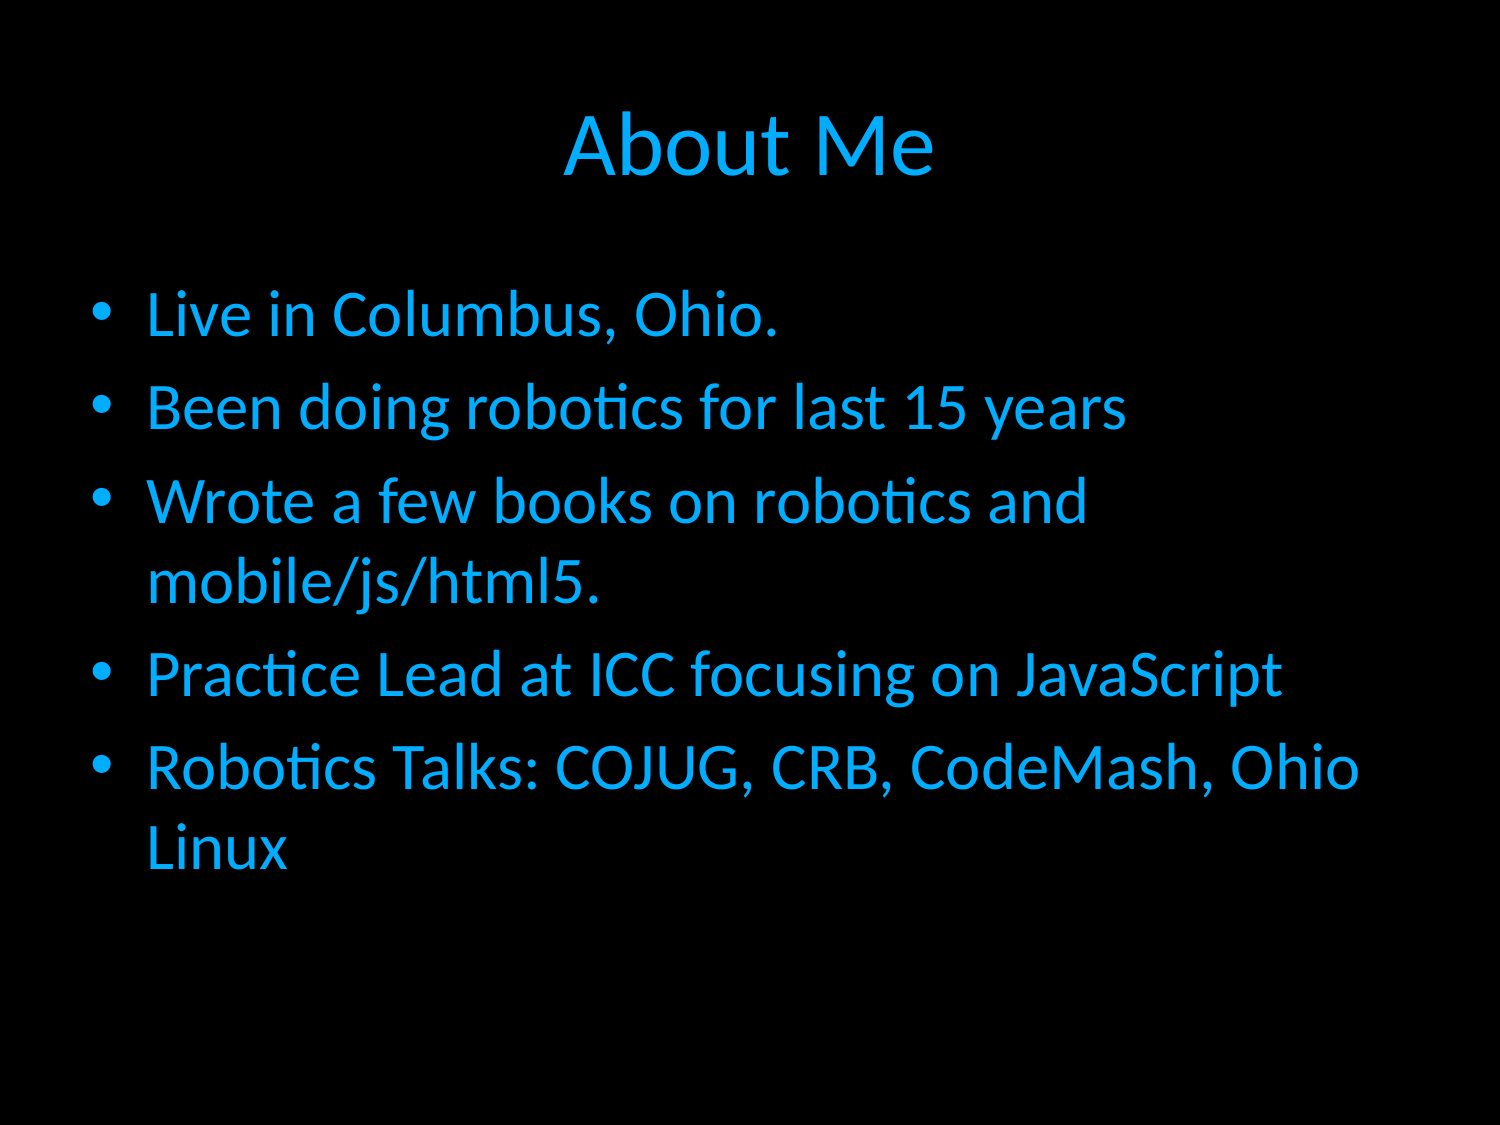

# About Me
Live in Columbus, Ohio.
Been doing robotics for last 15 years
Wrote a few books on robotics and mobile/js/html5.
Practice Lead at ICC focusing on JavaScript
Robotics Talks: COJUG, CRB, CodeMash, Ohio Linux